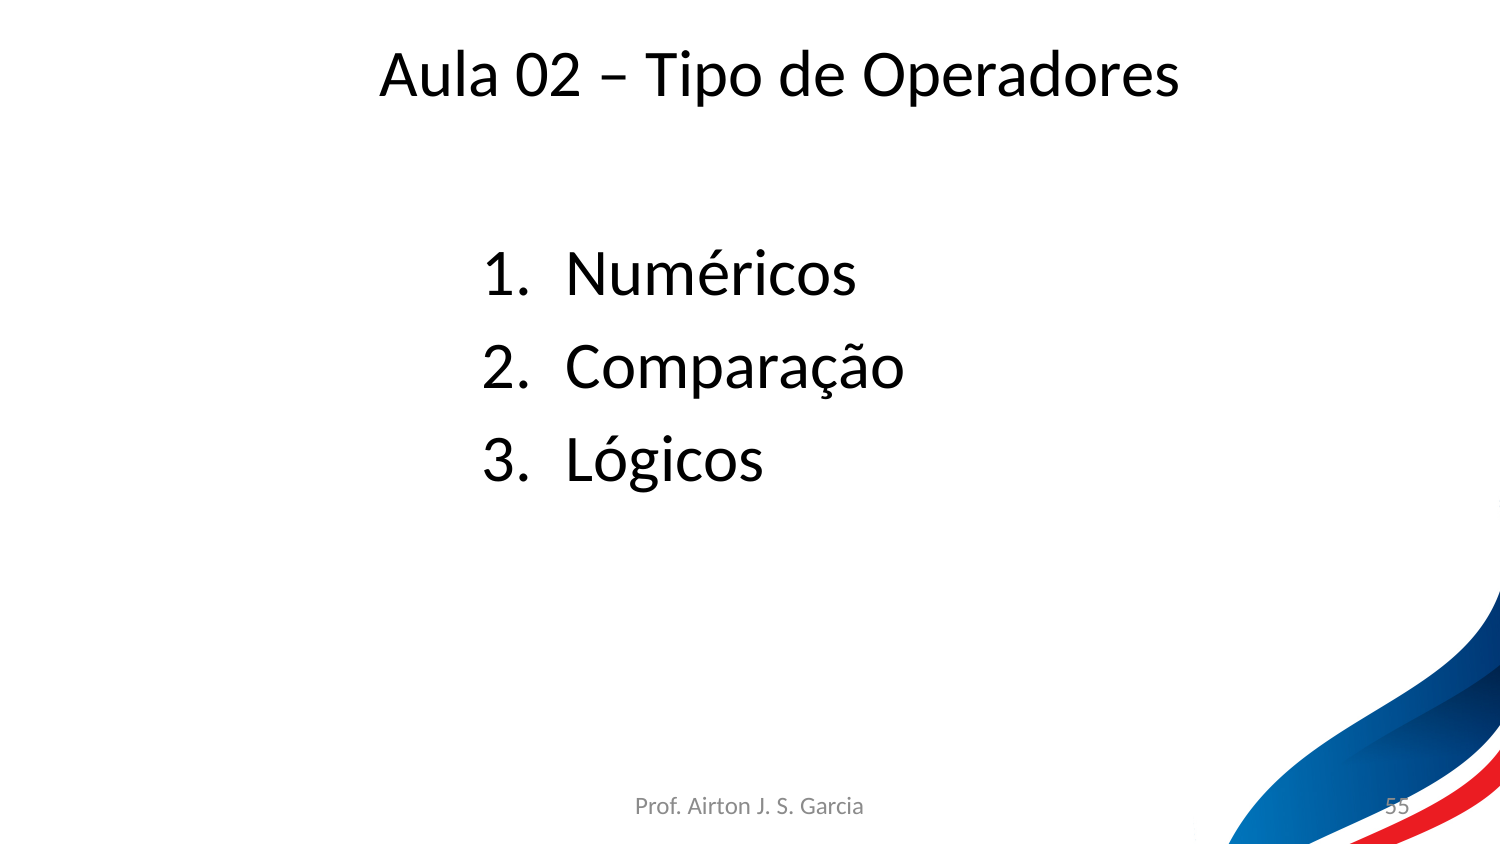

Aula 02 – Tipo de Operadores
Numéricos
Comparação
Lógicos
Prof. Airton J. S. Garcia
55